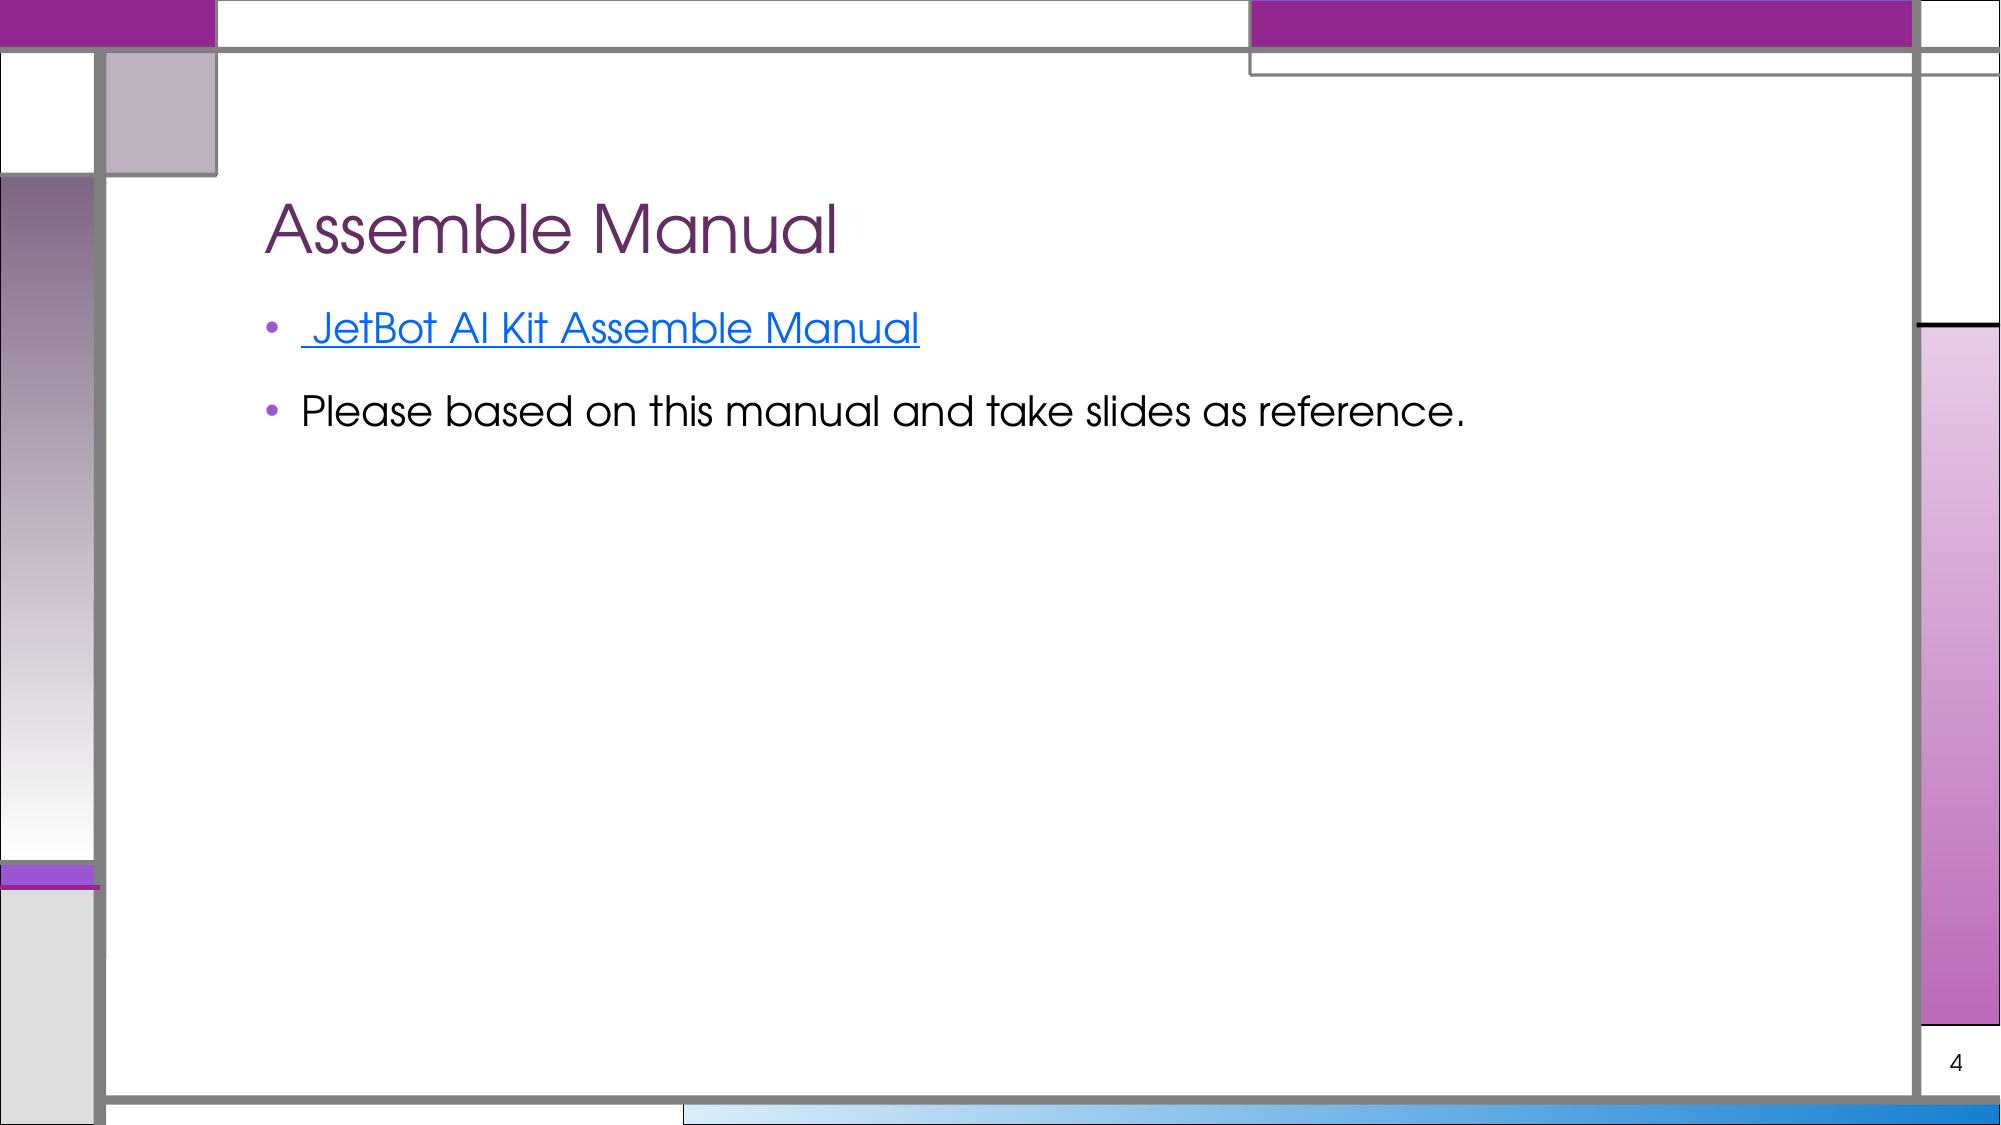

# Assemble Manual
 JetBot AI Kit Assemble Manual
Please based on this manual and take slides as reference.
4